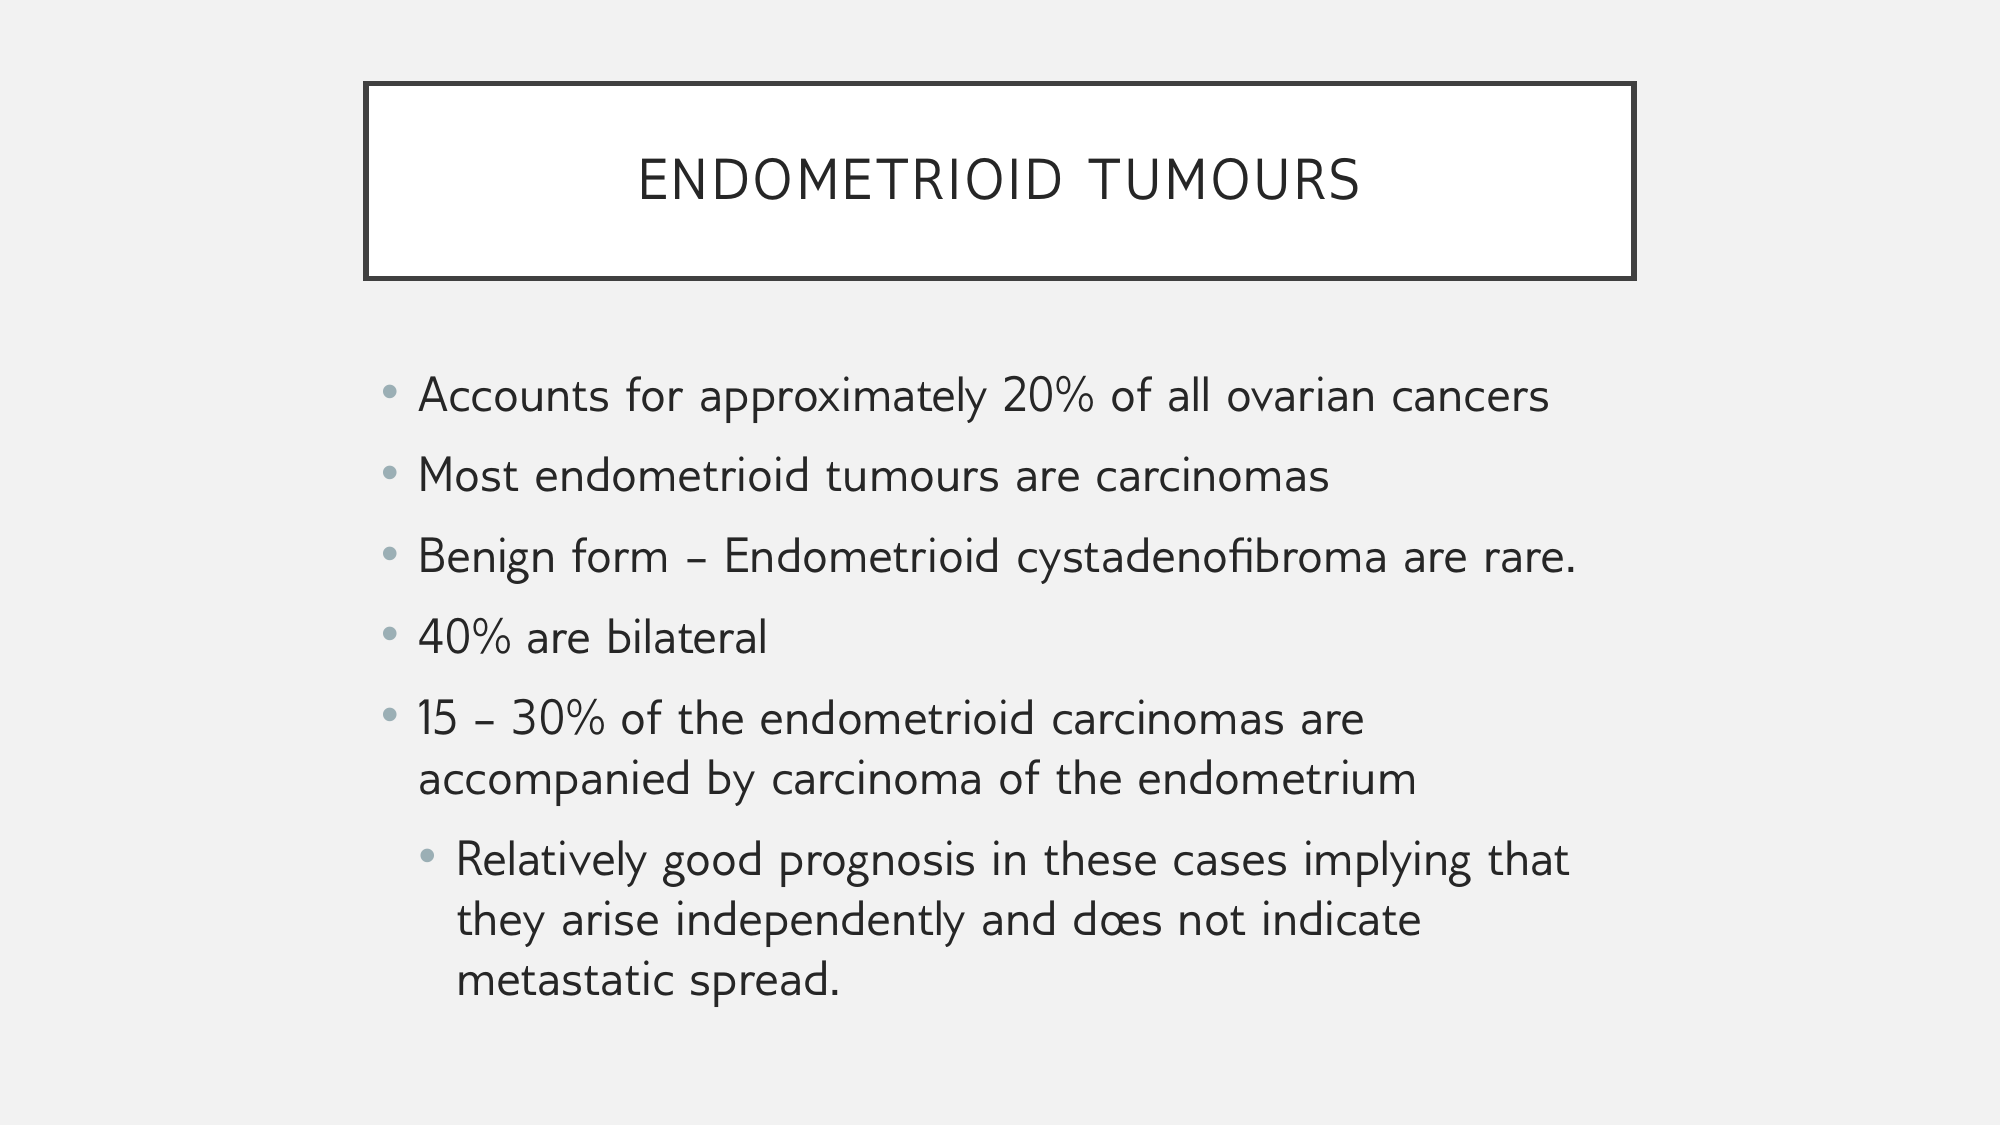

# Endometrioid tumours
Accounts for approximately 20% of all ovarian cancers
Most endometrioid tumours are carcinomas
Benign form – Endometrioid cystadenofibroma are rare.
40% are bilateral
15 – 30% of the endometrioid carcinomas are accompanied by carcinoma of the endometrium
Relatively good prognosis in these cases implying that they arise independently and does not indicate metastatic spread.